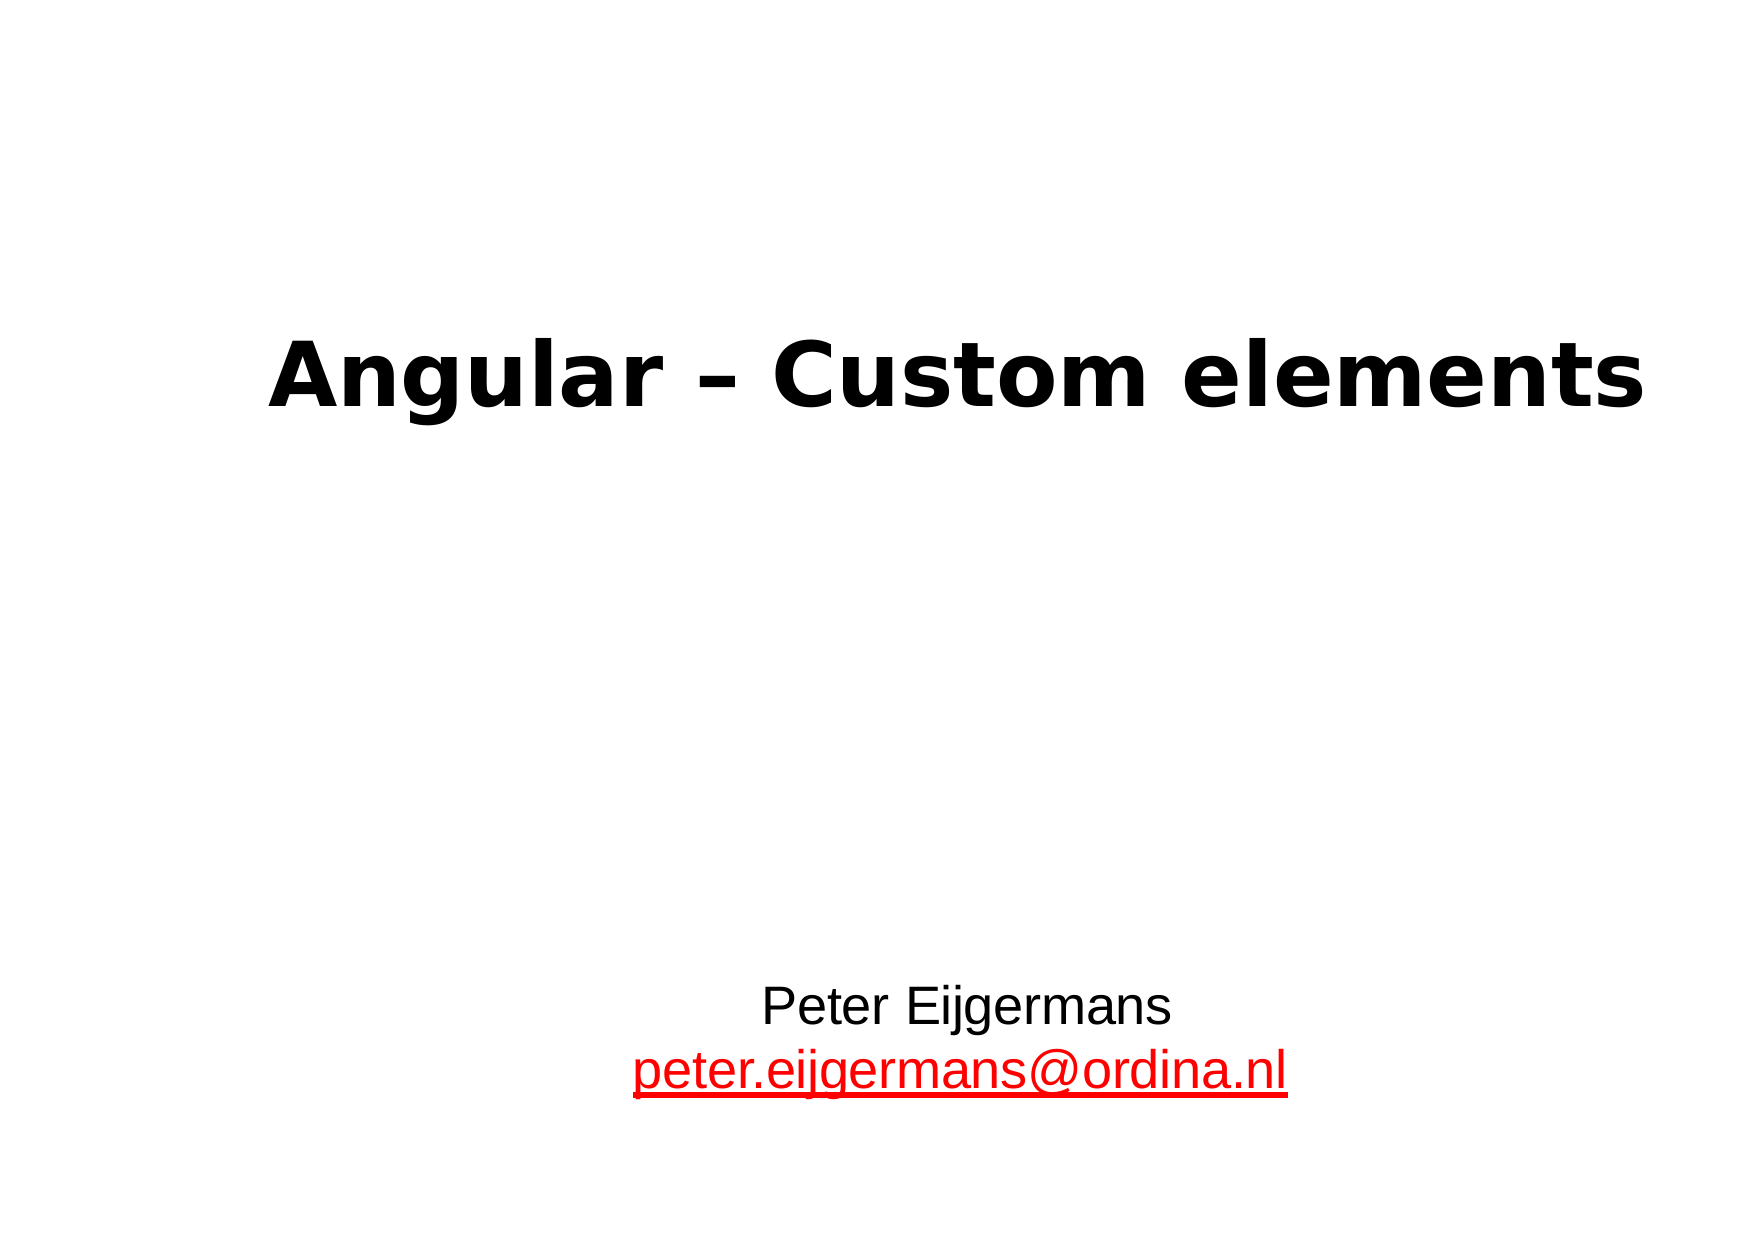

Angular – Custom elements
Peter Eijgermans peter.eijgermans@ordina.nl